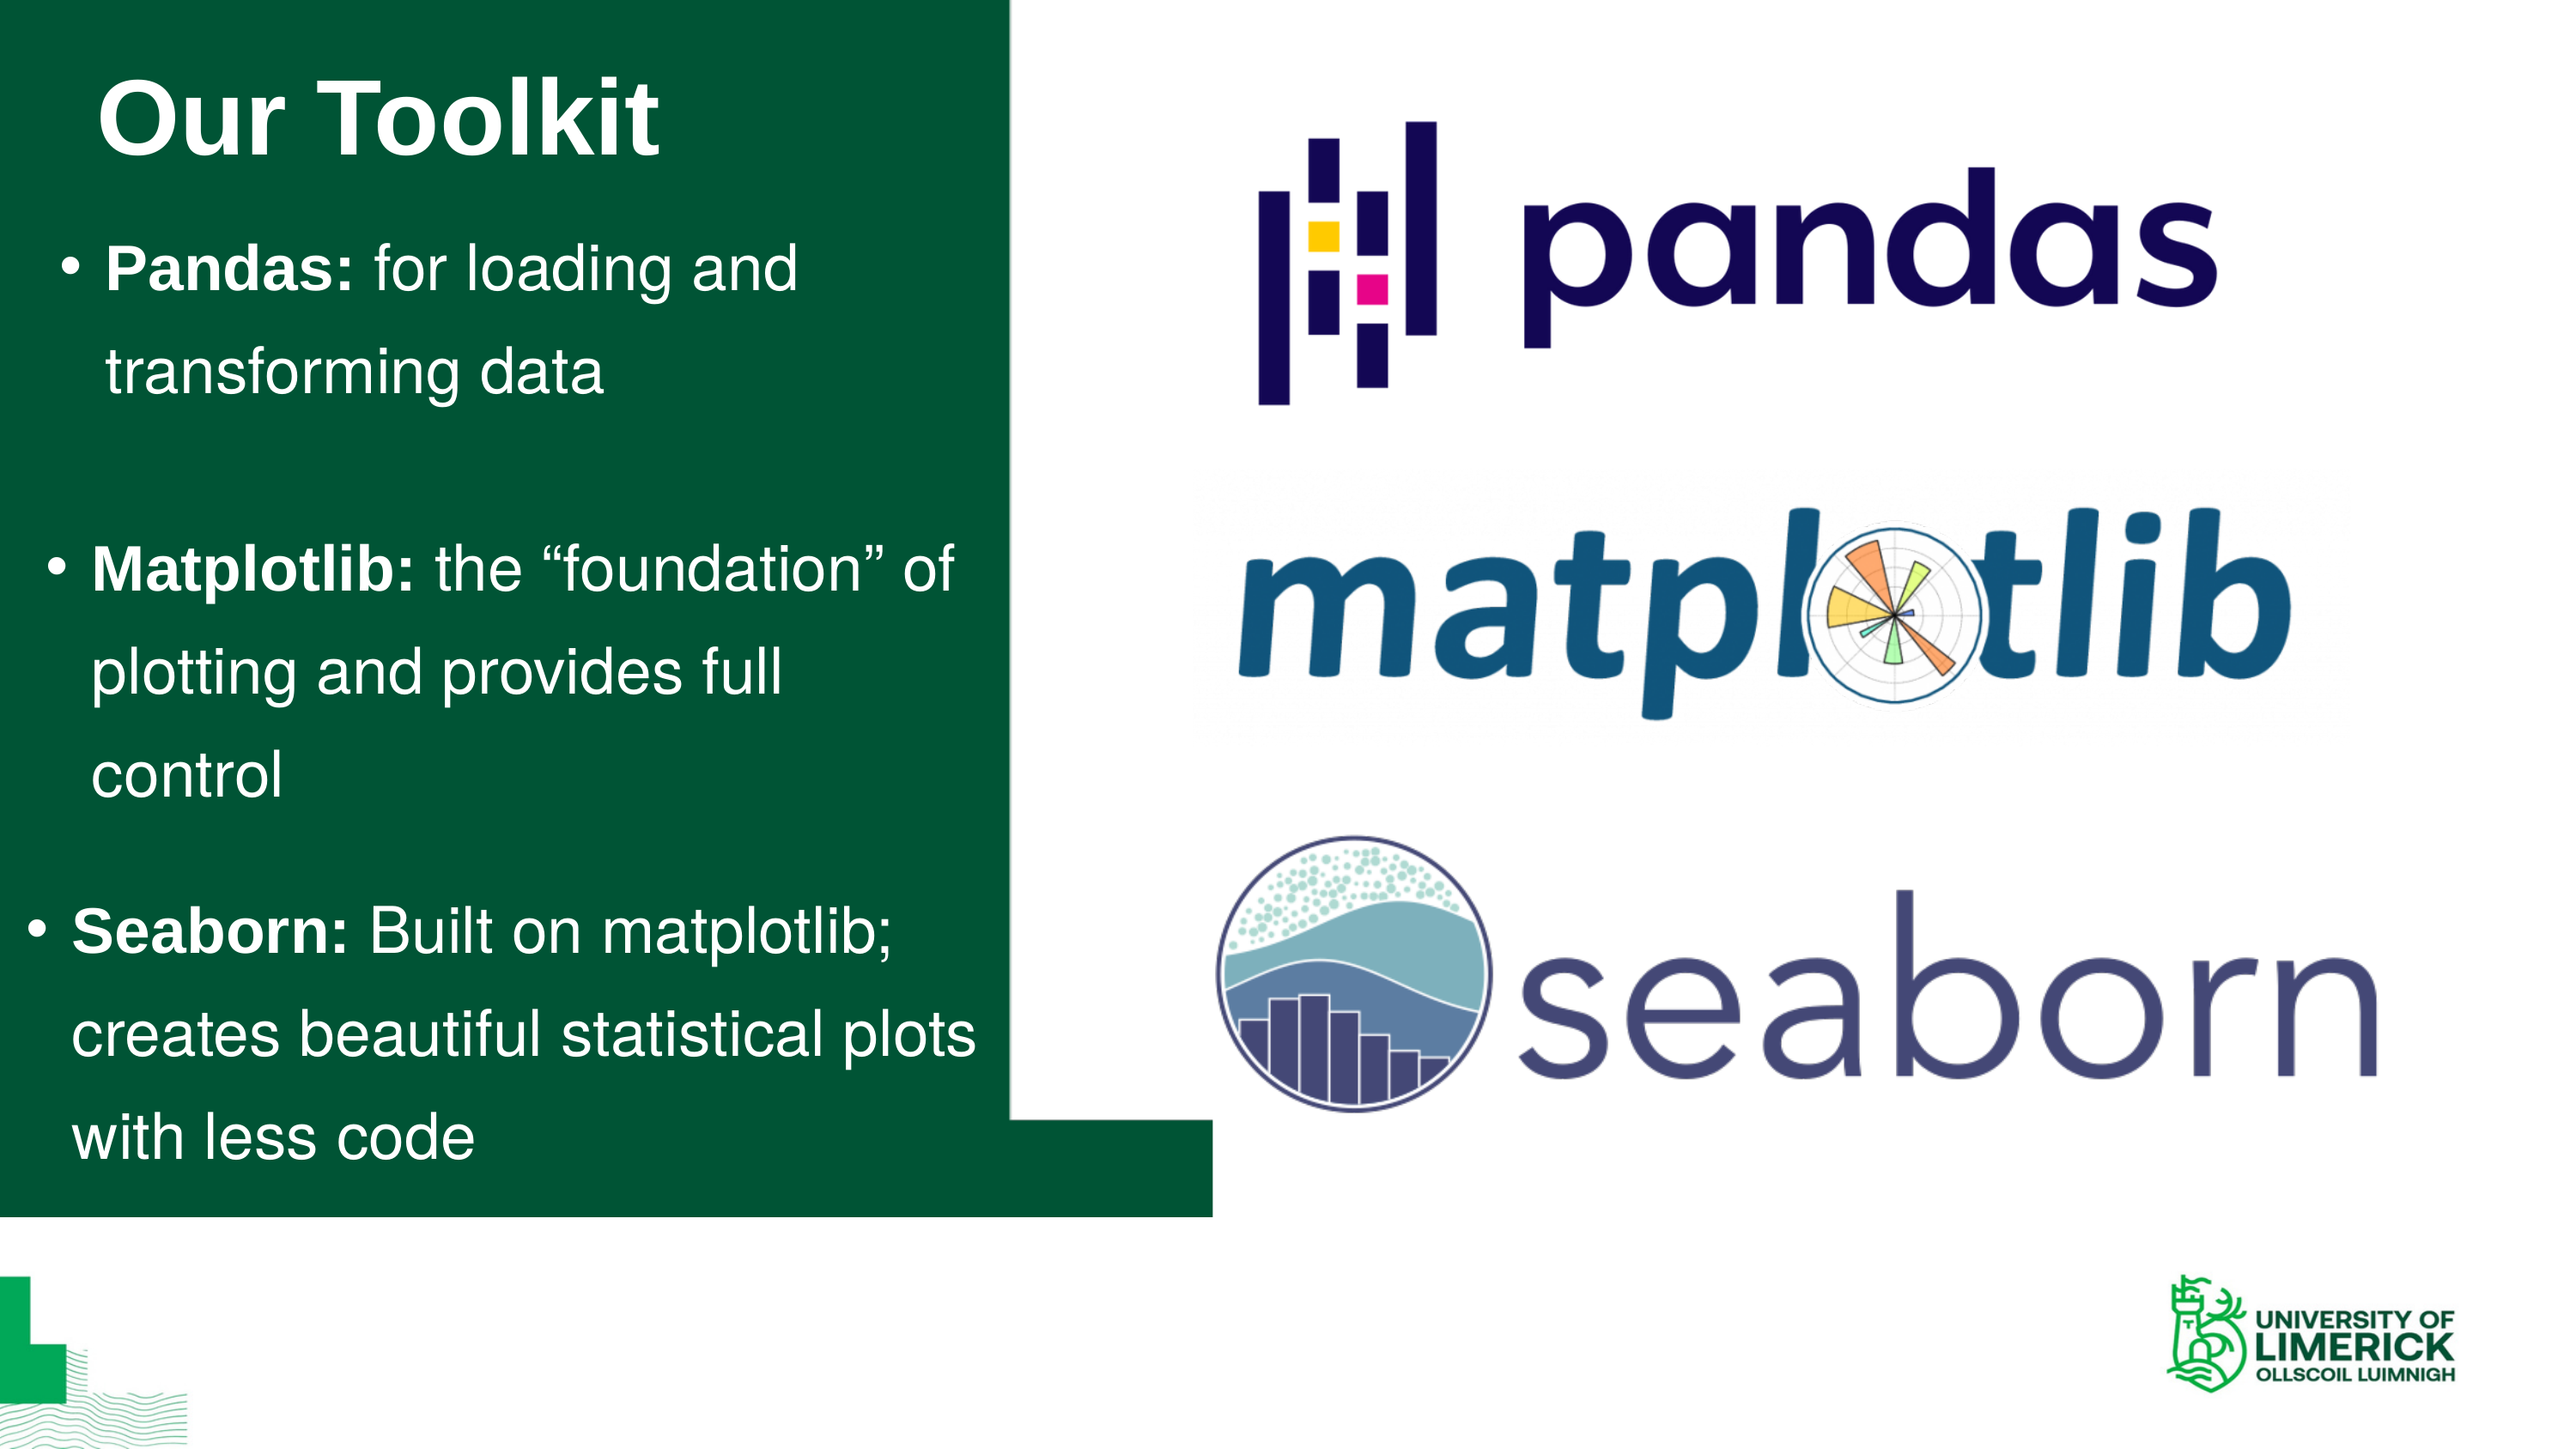

Pandas: for loading and transforming data
Our Toolkit

Matplotlib: the “foundation” of plotting and provides full control

Seaborn: Built on matplotlib; creates beautiful statistical plots with less code